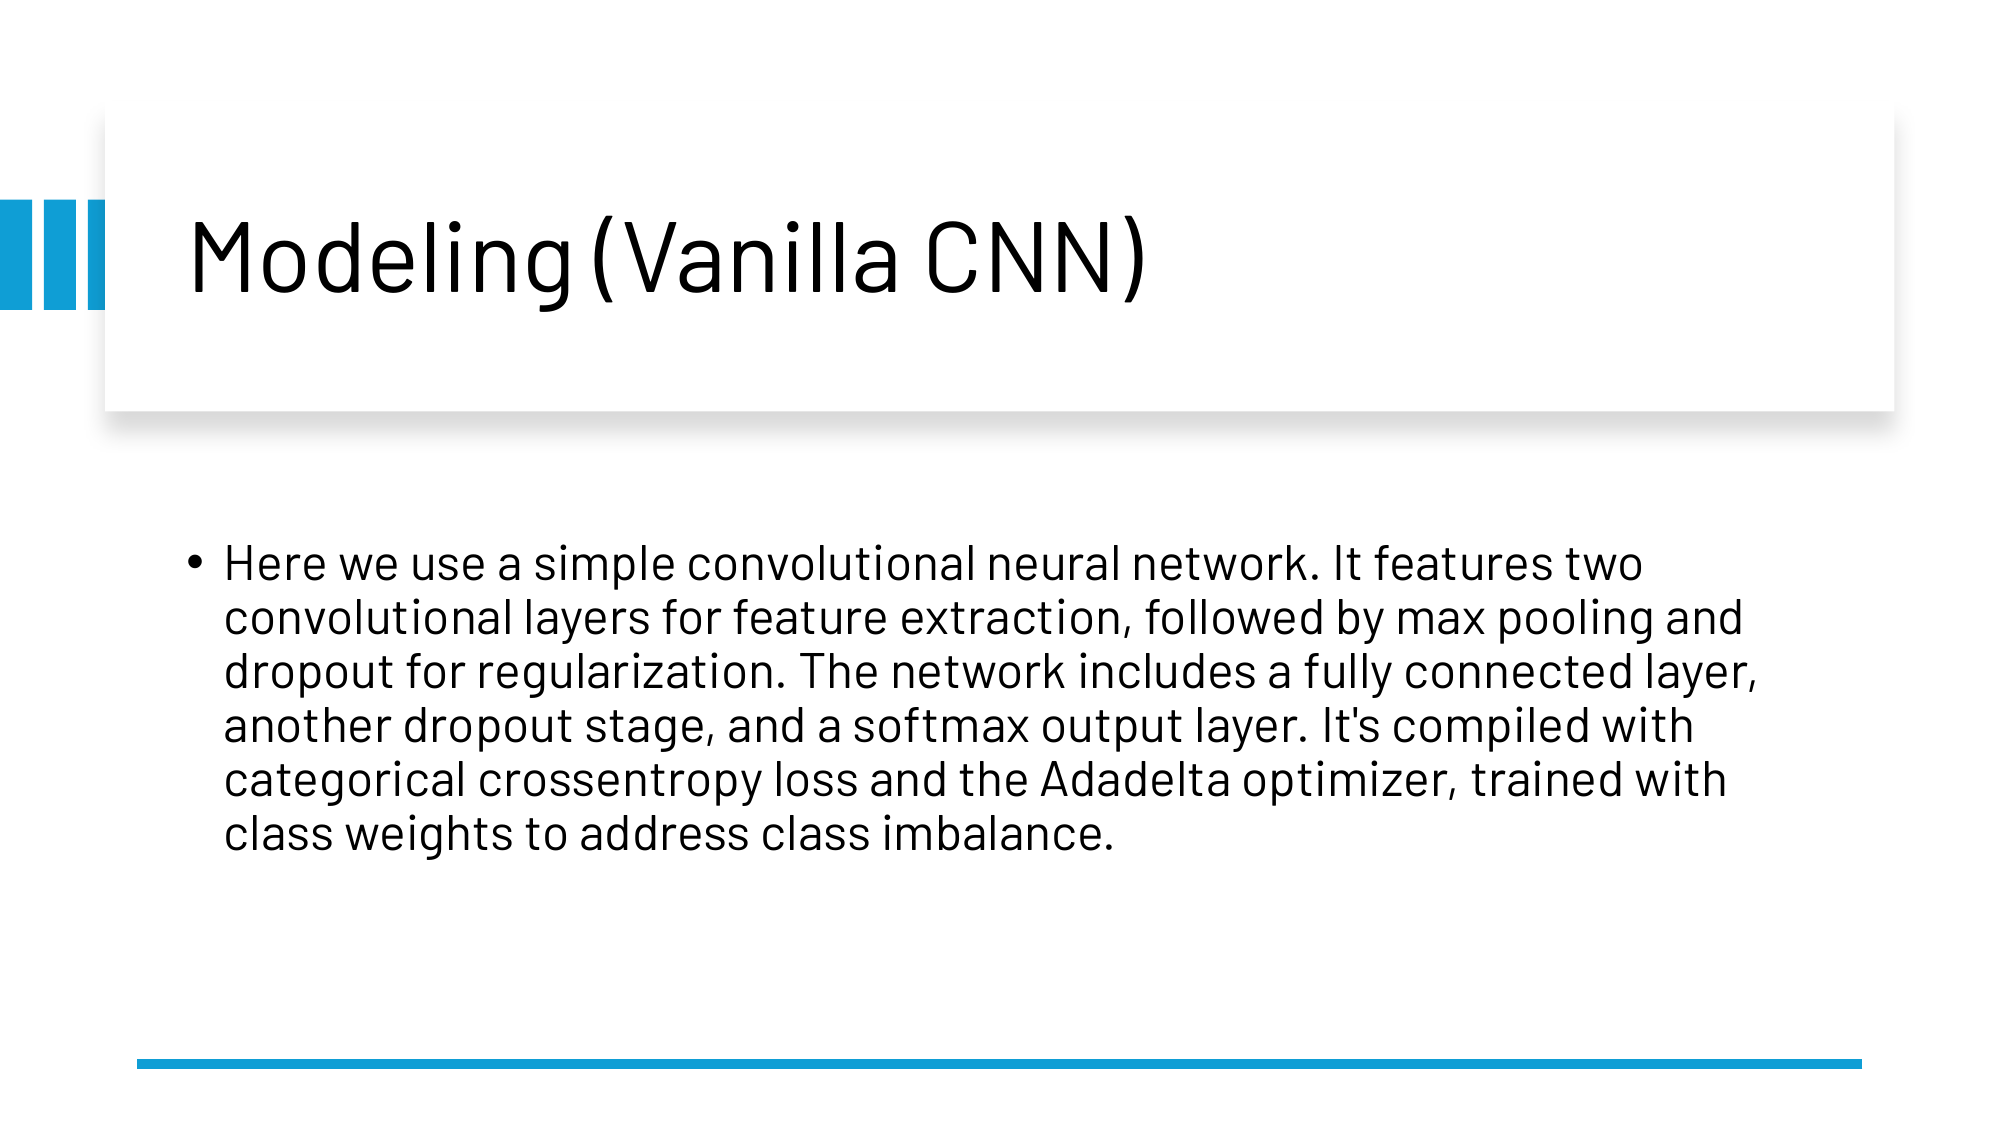

# Modeling (Vanilla CNN)

Here we use a simple convolutional neural network. It features two convolutional layers for feature extraction, followed by max pooling and dropout for regularization. The network includes a fully connected layer, another dropout stage, and a softmax output layer. It's compiled with categorical crossentropy loss and the Adadelta optimizer, trained with class weights to address class imbalance.